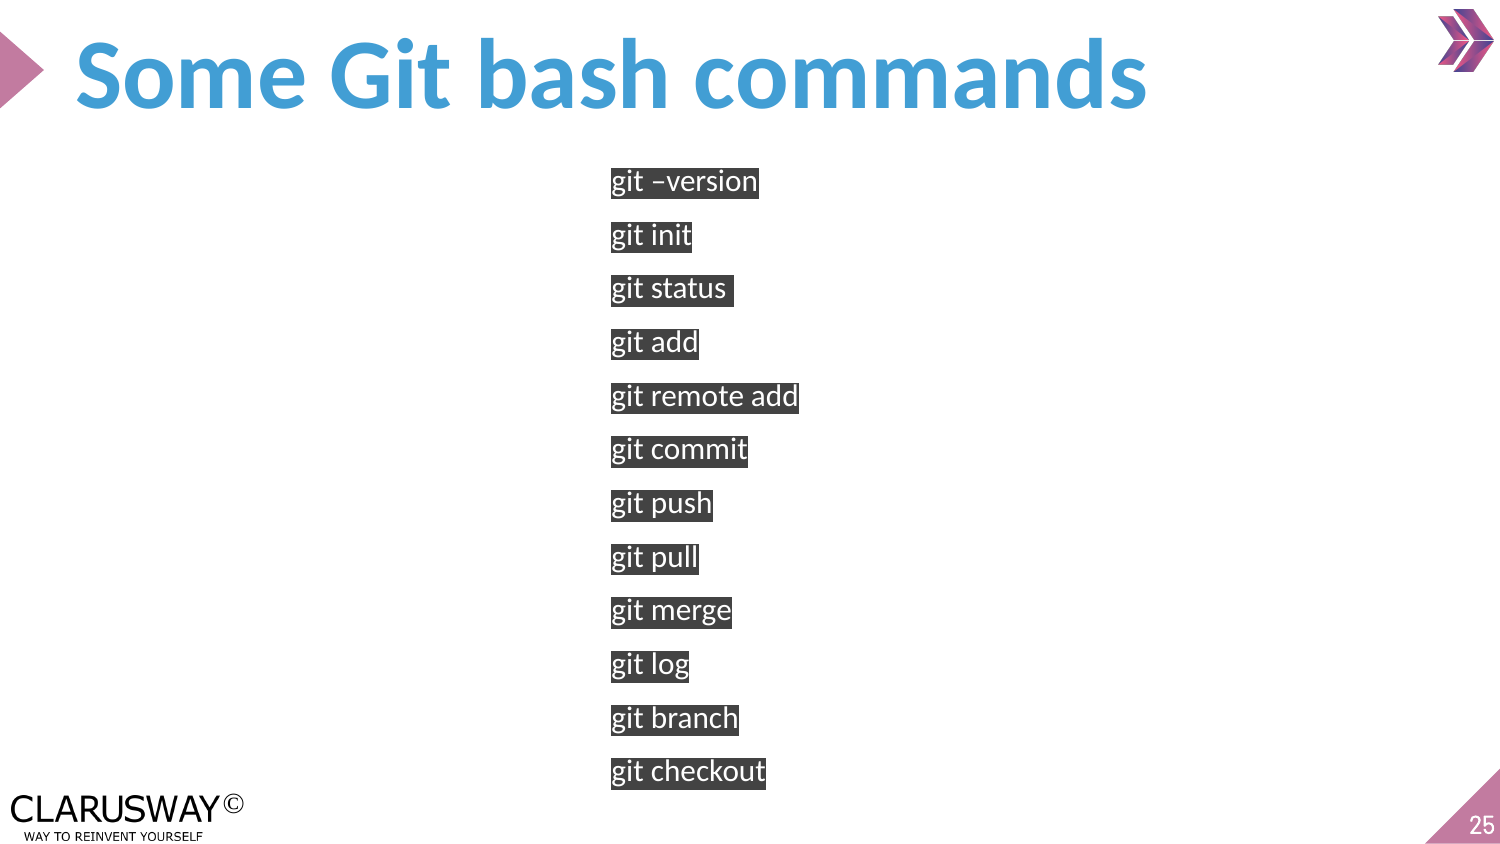

# Some Git bash commands
git –version
git init
git status
git add
git remote add
git commit
git push
git pull
git merge
git log
git branch
git checkout

25